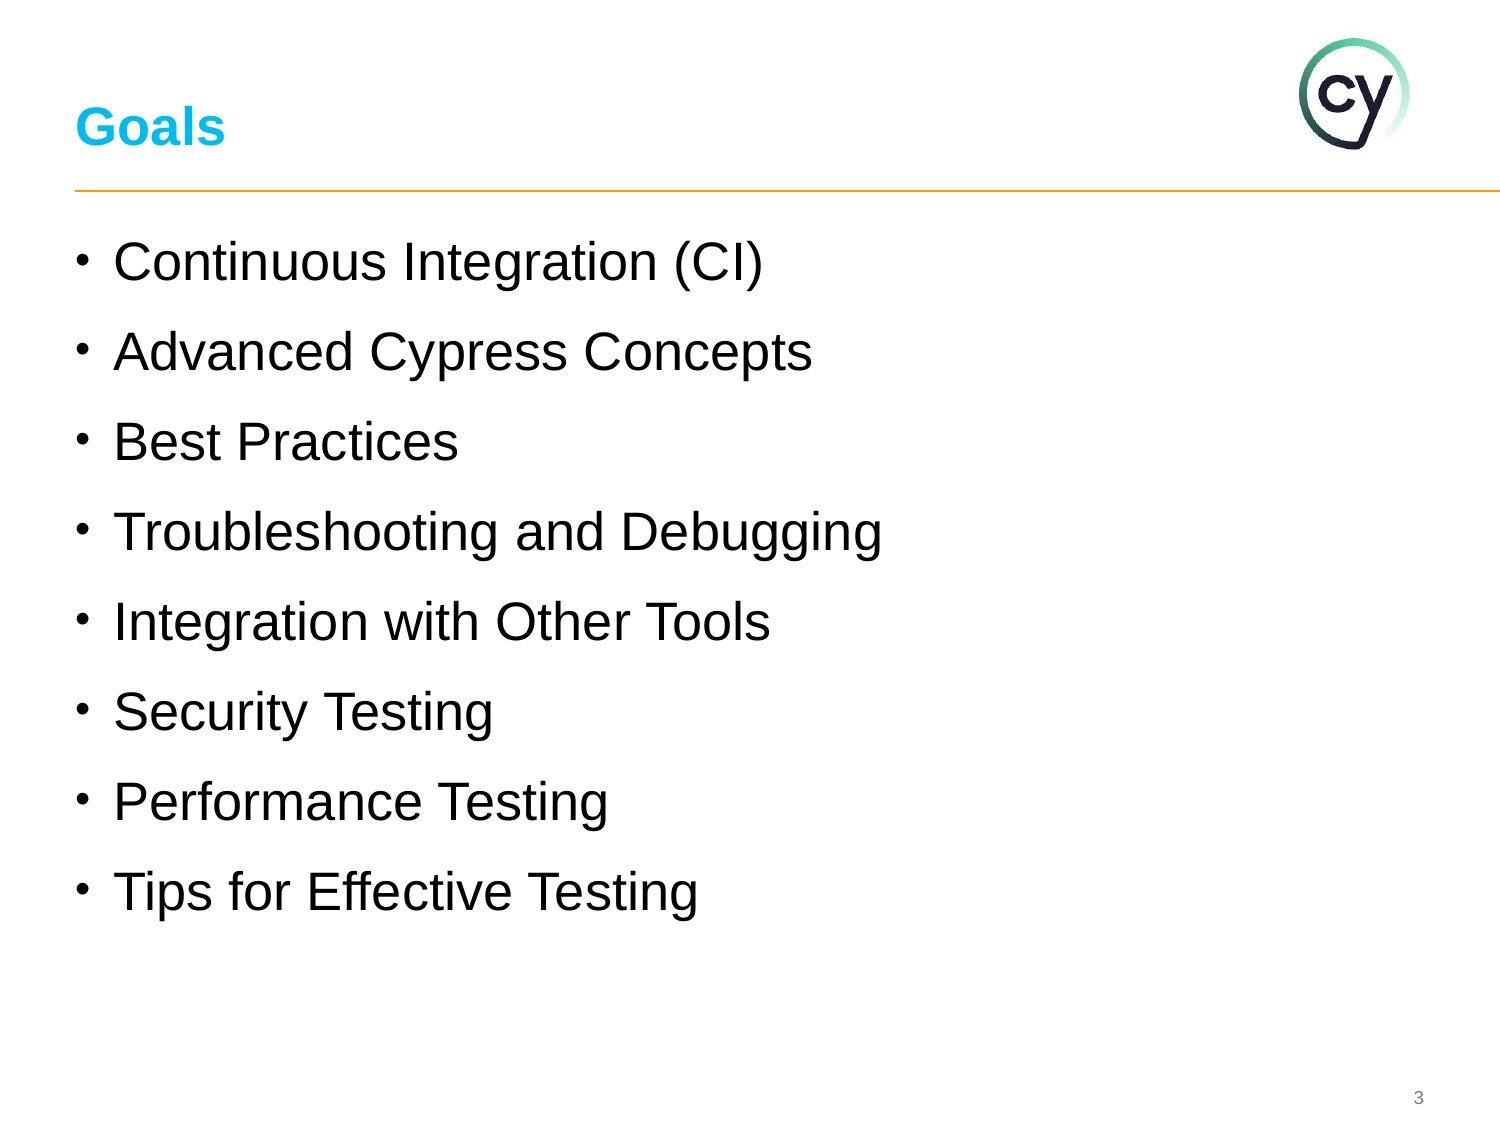

# Goals
Continuous Integration (CI)
Advanced Cypress Concepts
Best Practices
Troubleshooting and Debugging
Integration with Other Tools
Security Testing
Performance Testing
Tips for Effective Testing